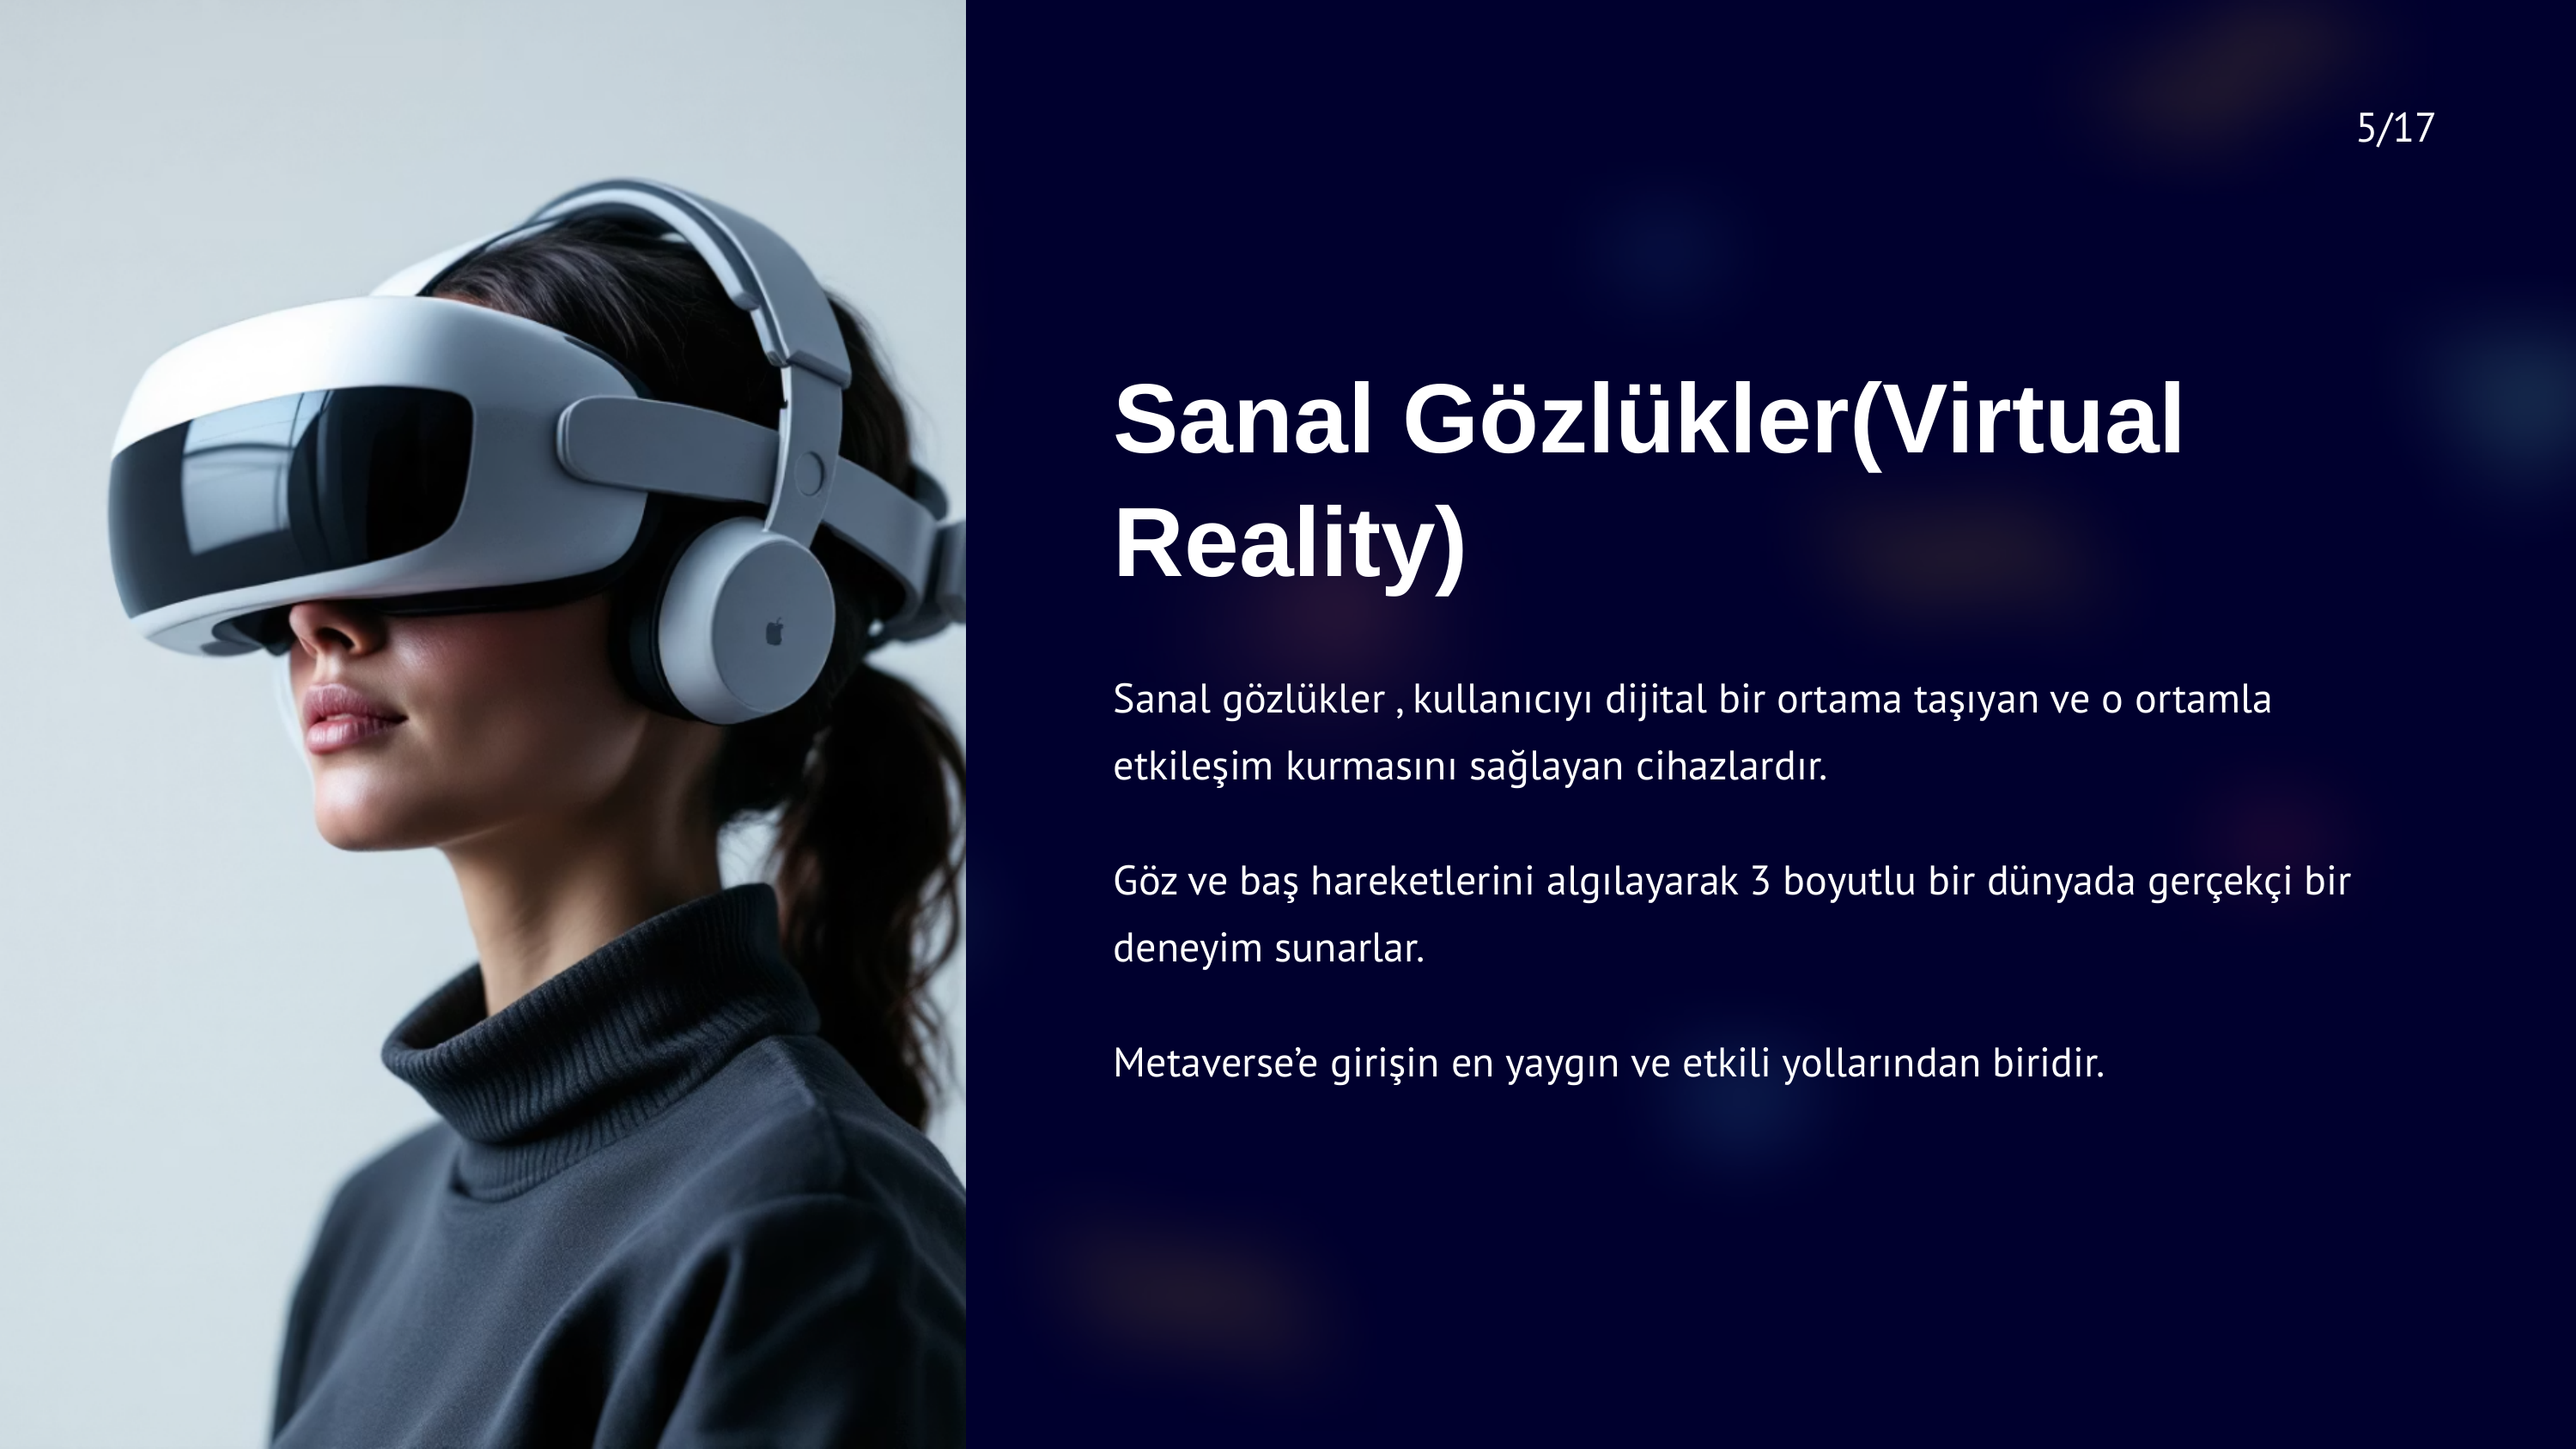

5/17

Sanal Gözlükler(Virtual Reality)

Sanal gözlükler , kullanıcıyı dijital bir ortama taşıyan ve o ortamla etkileşim kurmasını sağlayan cihazlardır.

Göz ve baş hareketlerini algılayarak 3 boyutlu bir dünyada gerçekçi bir deneyim sunarlar.

Metaverse’e girişin en yaygın ve etkili yollarından biridir.